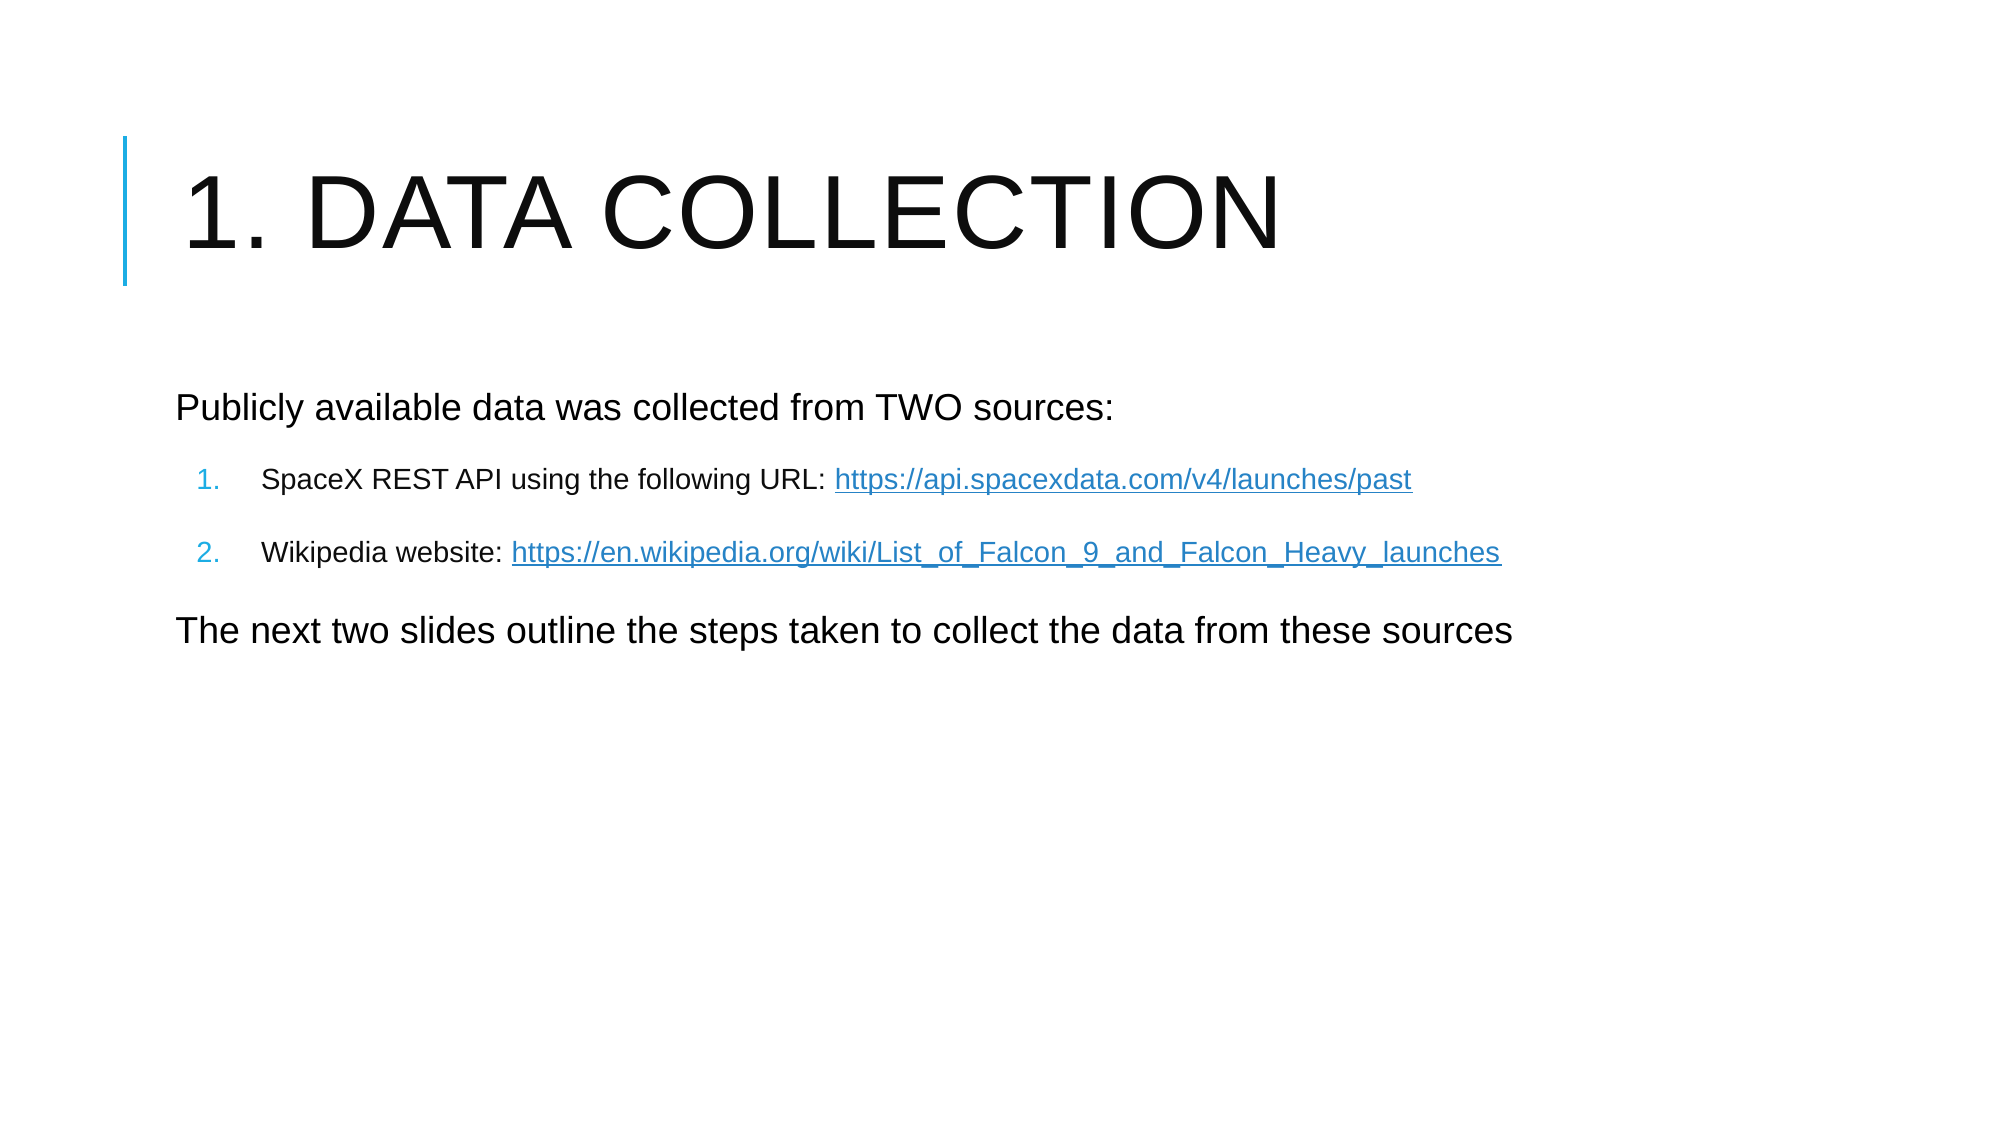

# 1. data collection
Publicly available data was collected from TWO sources:
 SpaceX REST API using the following URL: https://api.spacexdata.com/v4/launches/past
 Wikipedia website: https://en.wikipedia.org/wiki/List_of_Falcon_9_and_Falcon_Heavy_launches
The next two slides outline the steps taken to collect the data from these sources